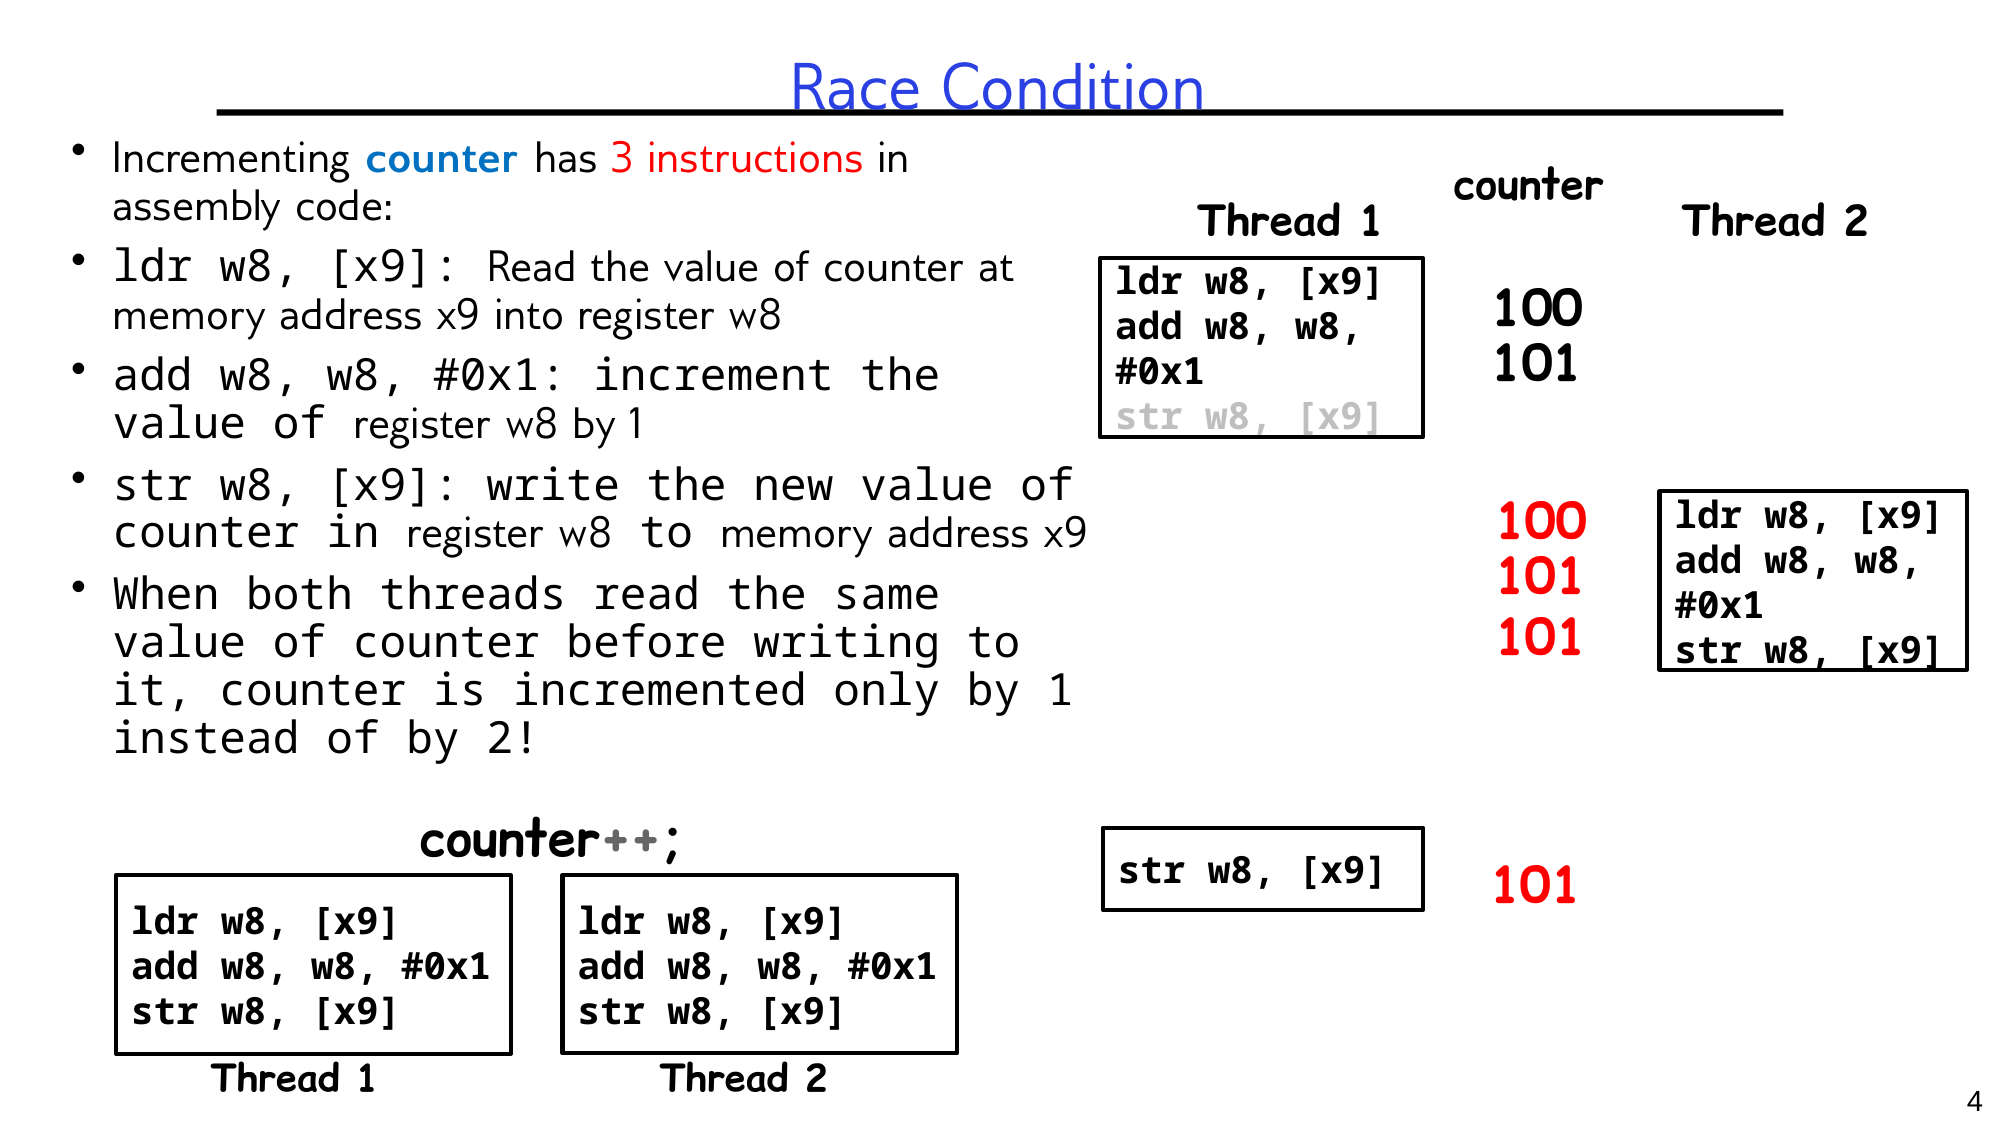

# Race Condition
Incrementing counter has 3 instructions in assembly code:
ldr w8, [x9]: Read the value of counter at memory address x9 into register w8
add w8, w8, #0x1: increment the value of register w8 by 1
str w8, [x9]: write the new value of counter in register w8 to memory address x9
When both threads read the same value of counter before writing to it, counter is incremented only by 1 instead of by 2!

counter
Thread 1
Thread 2
ldr w8, [x9]
add w8, w8, #0x1
str w8, [x9]
100
101
100
ldr w8, [x9]
add w8, w8, #0x1
str w8, [x9]
101
101
counter++;
str w8, [x9]
101
ldr w8, [x9]
add w8, w8, #0x1
str w8, [x9]
ldr w8, [x9]
add w8, w8, #0x1
str w8, [x9]
Thread 1
Thread 2